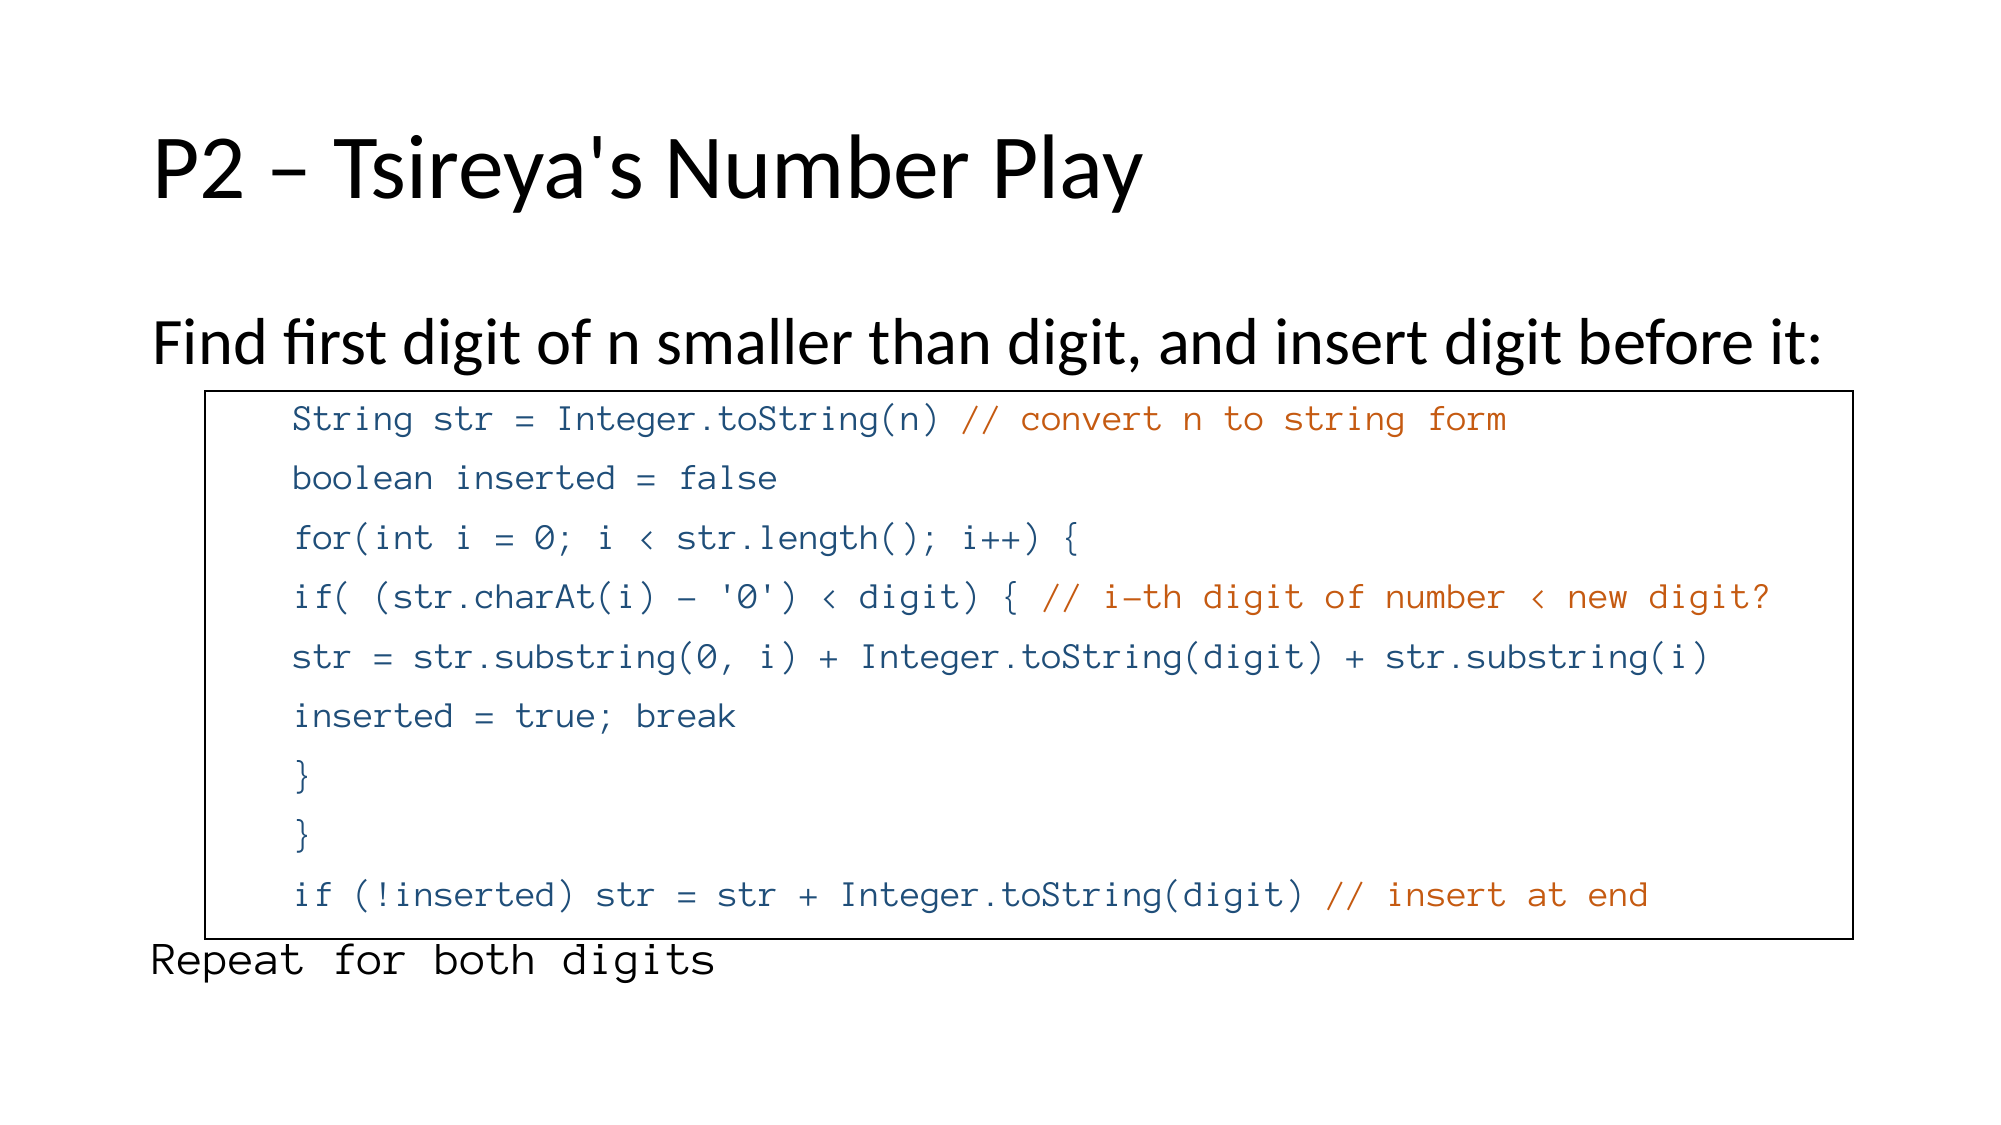

# P2 – Tsireya's Number Play
Find first digit of n smaller than digit, and insert digit before it:
	String str = Integer.toString(n) // convert n to string form
	boolean inserted = false
	for(int i = 0; i < str.length(); i++) {
		if( (str.charAt(i) - '0') < digit) { // i-th digit of number < new digit?
			str = str.substring(0, i) + Integer.toString(digit) + str.substring(i)
			inserted = true; break
		}
	}
	if (!inserted) str = str + Integer.toString(digit) // insert at end
Repeat for both digits